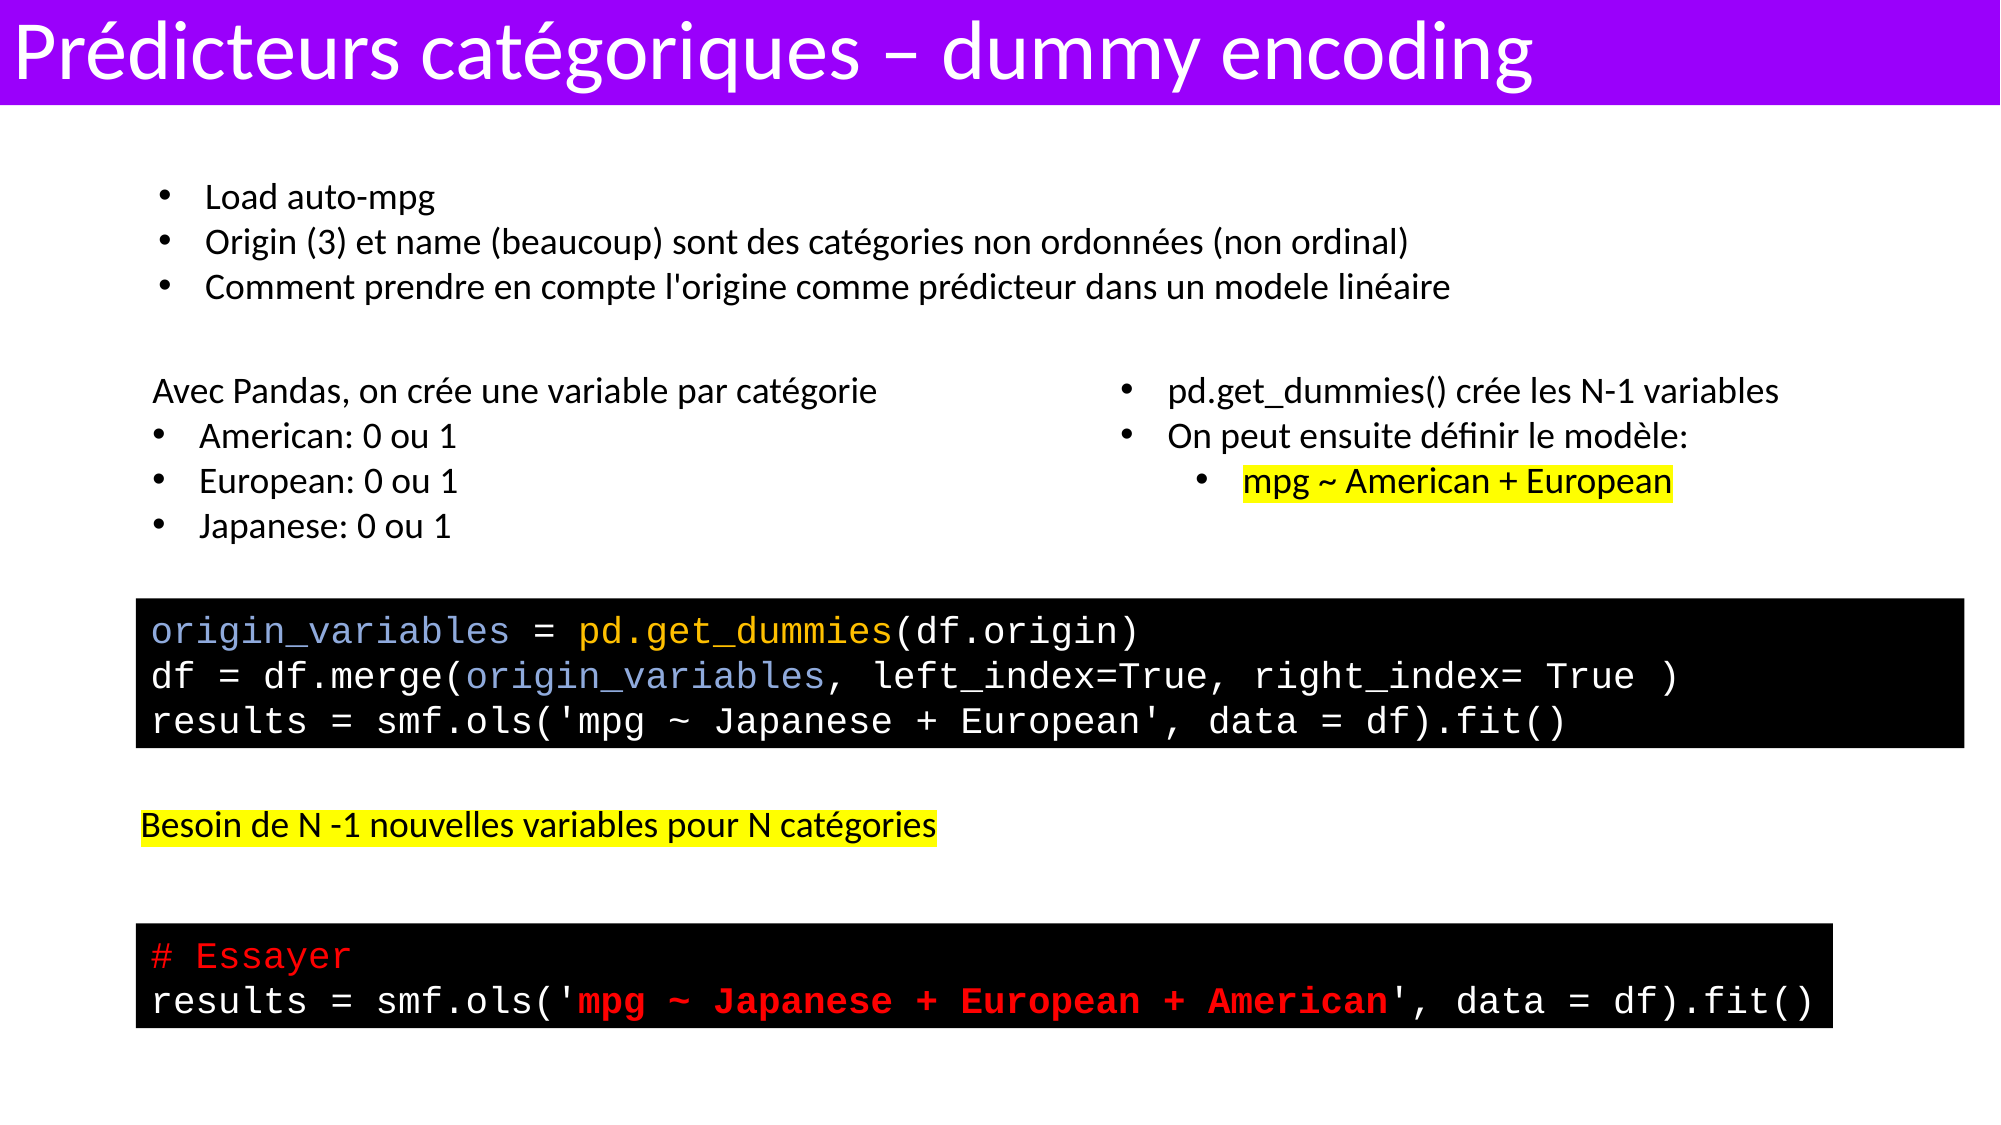

Prédicteurs catégoriques – dummy encoding
Load auto-mpg
Origin (3) et name (beaucoup) sont des catégories non ordonnées (non ordinal)
Comment prendre en compte l'origine comme prédicteur dans un modele linéaire
Avec Pandas, on crée une variable par catégorie
American: 0 ou 1
European: 0 ou 1
Japanese: 0 ou 1
pd.get_dummies() crée les N-1 variables
On peut ensuite définir le modèle:
mpg ~ American + European
origin_variables = pd.get_dummies(df.origin)
df = df.merge(origin_variables, left_index=True, right_index= True )
results = smf.ols('mpg ~ Japanese + European', data = df).fit()
Besoin de N -1 nouvelles variables pour N catégories
# Essayer
results = smf.ols('mpg ~ Japanese + European + American', data = df).fit()